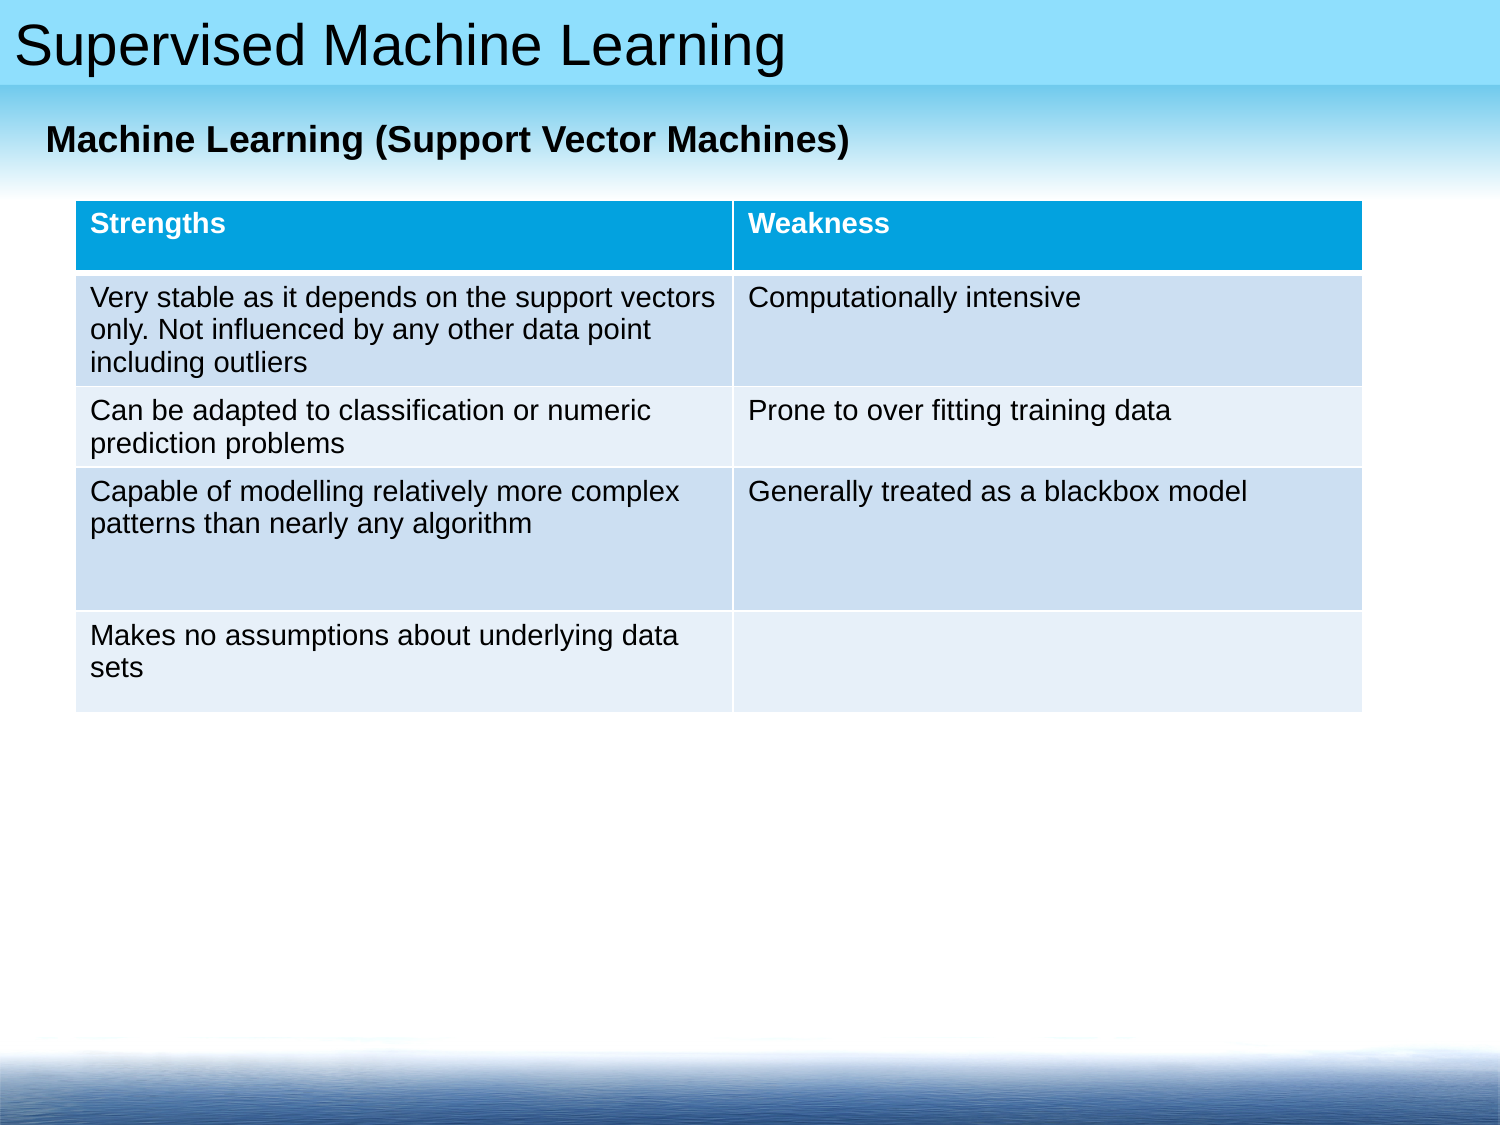

Machine Learning (Support Vector Machines)
| Strengths | Weakness |
| --- | --- |
| Very stable as it depends on the support vectors only. Not influenced by any other data point including outliers | Computationally intensive |
| Can be adapted to classification or numeric prediction problems | Prone to over fitting training data |
| Capable of modelling relatively more complex patterns than nearly any algorithm | Generally treated as a blackbox model |
| Makes no assumptions about underlying data sets |  |